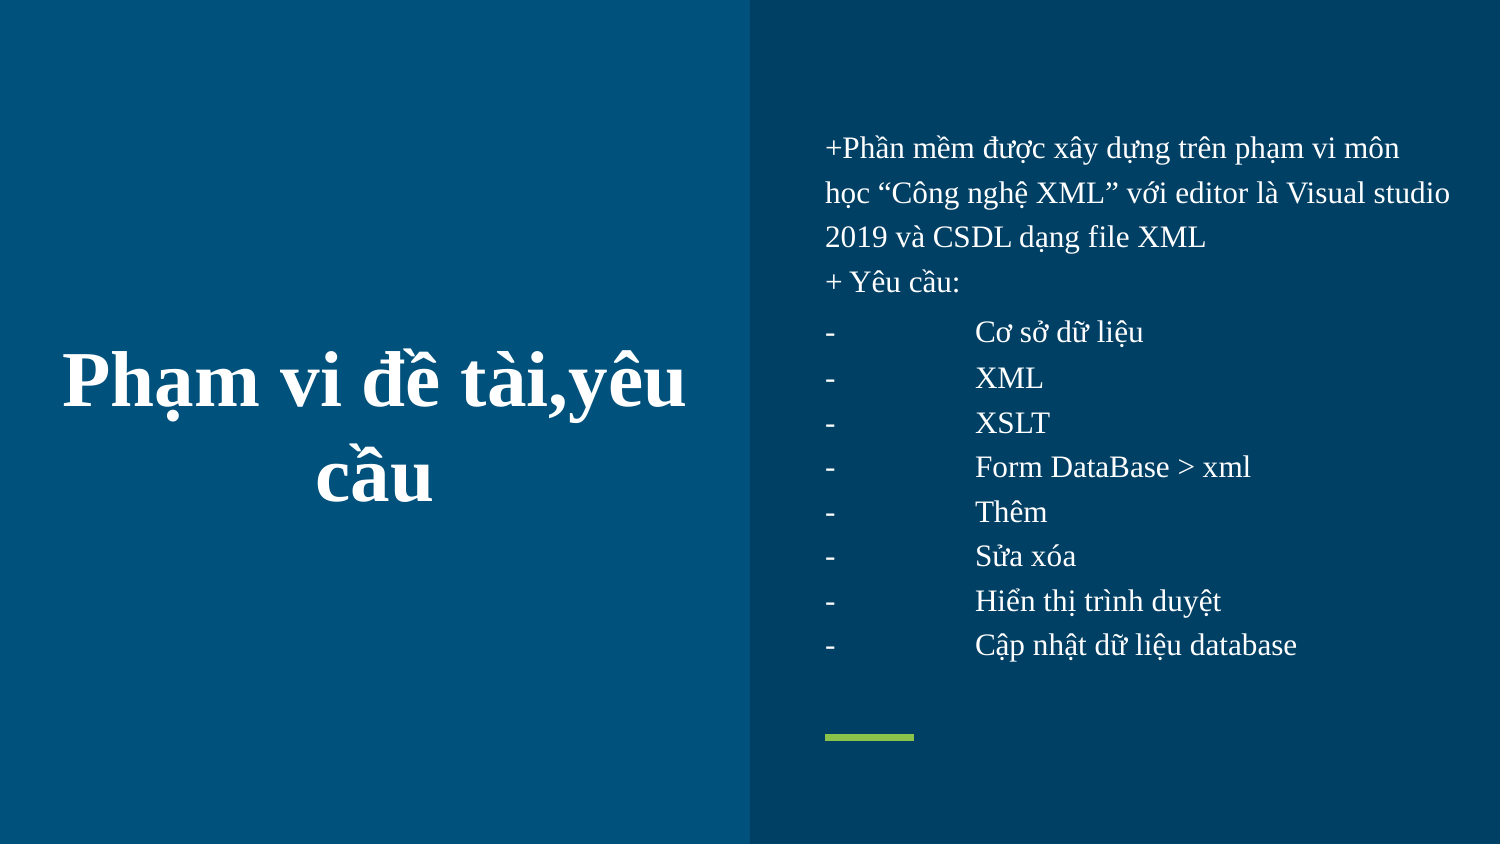

+Phần mềm được xây dựng trên phạm vi môn
học “Công nghệ XML” với editor là Visual studio
2019 và CSDL dạng file XML
+ Yêu cầu:
-	Cơ sở dữ liệu
-	XML
-	XSLT
-	Form DataBase > xml
-	Thêm
-	Sửa xóa
-	Hiển thị trình duyệt
-	Cập nhật dữ liệu database
# Phạm vi đề tài,yêu cầu